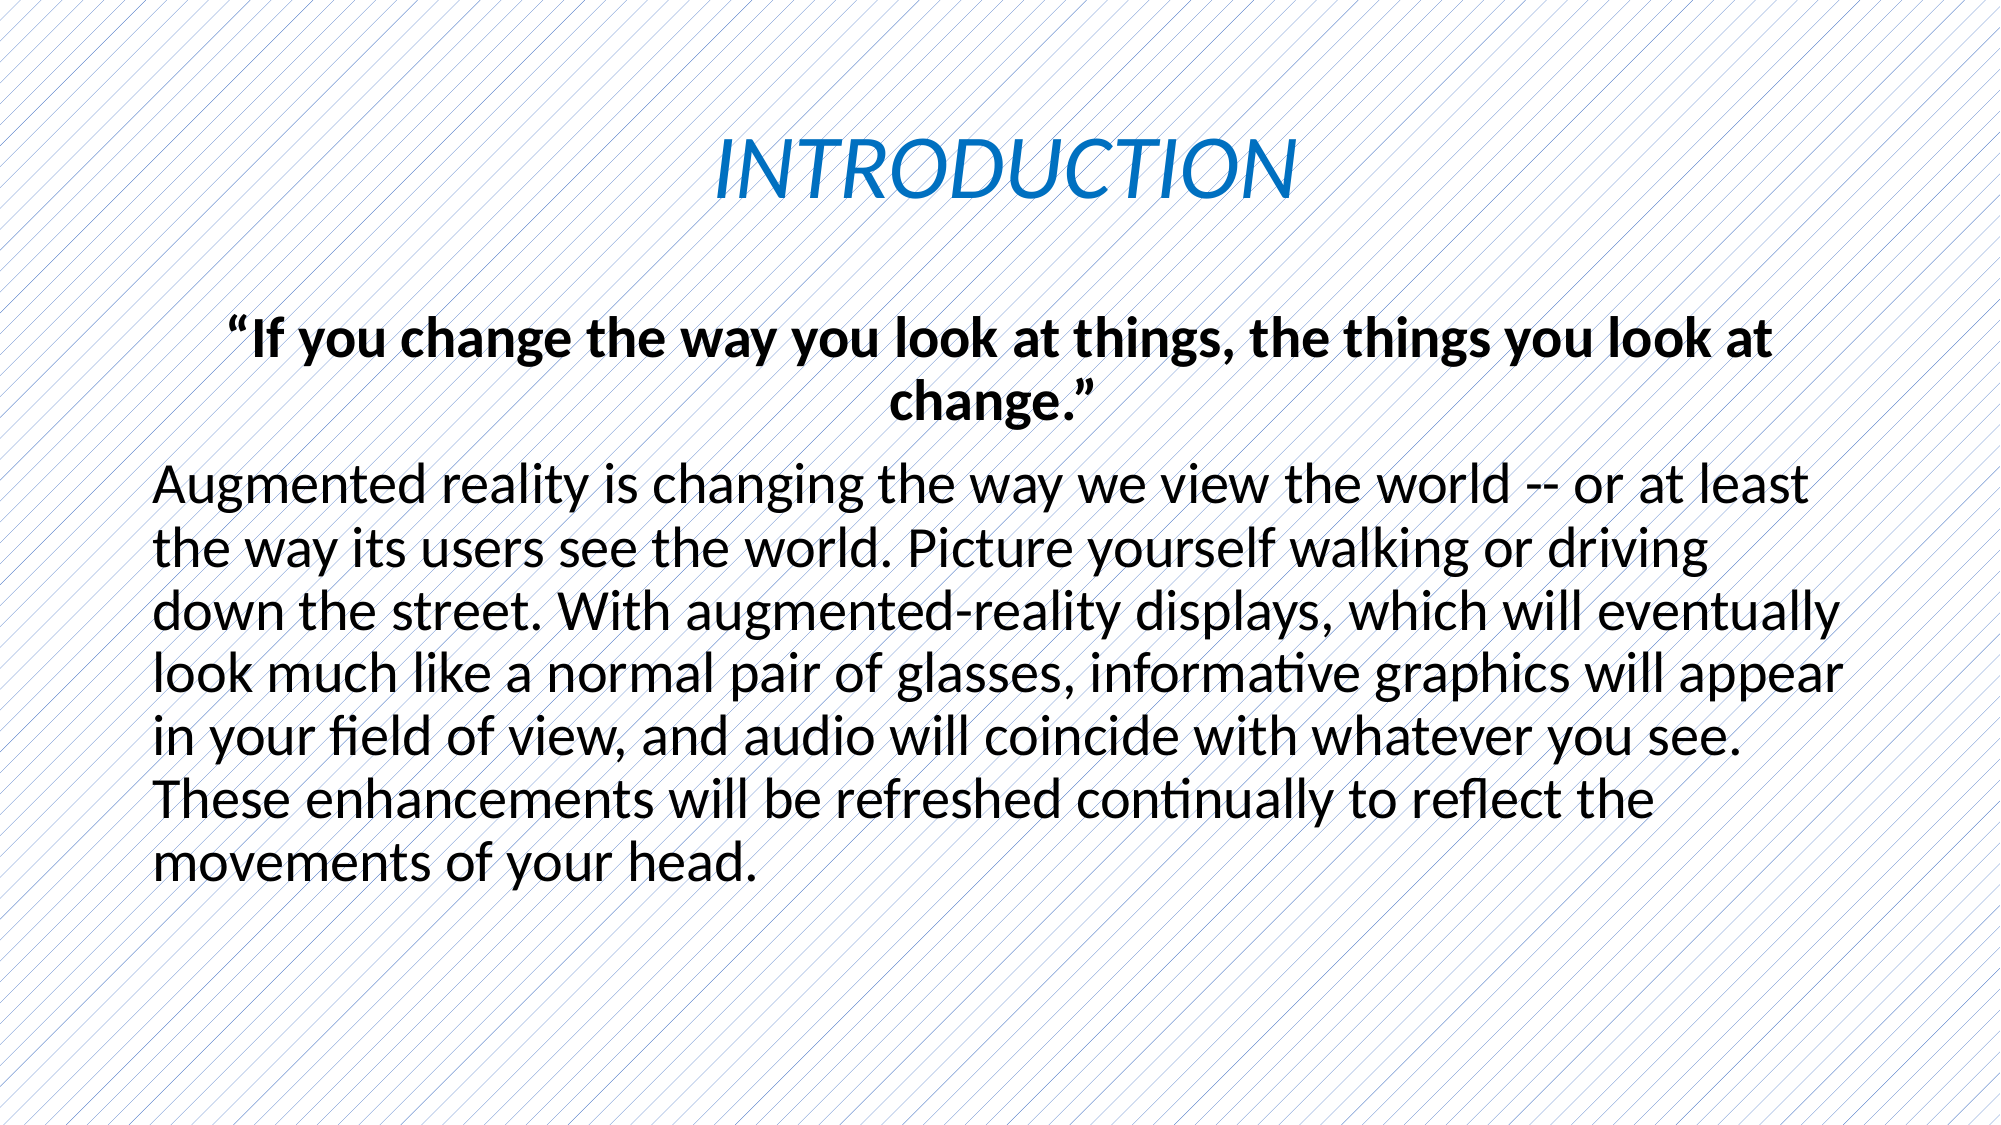

# INTRODUCTION
“If you change the way you look at things, the things you look at change.”
Augmented reality is changing the way we view the world -- or at least the way its users see the world. Picture yourself walking or driving down the street. With augmented-reality displays, which will eventually look much like a normal pair of glasses, informative graphics will appear in your field of view, and audio will coincide with whatever you see. These enhancements will be refreshed continually to reflect the movements of your head.